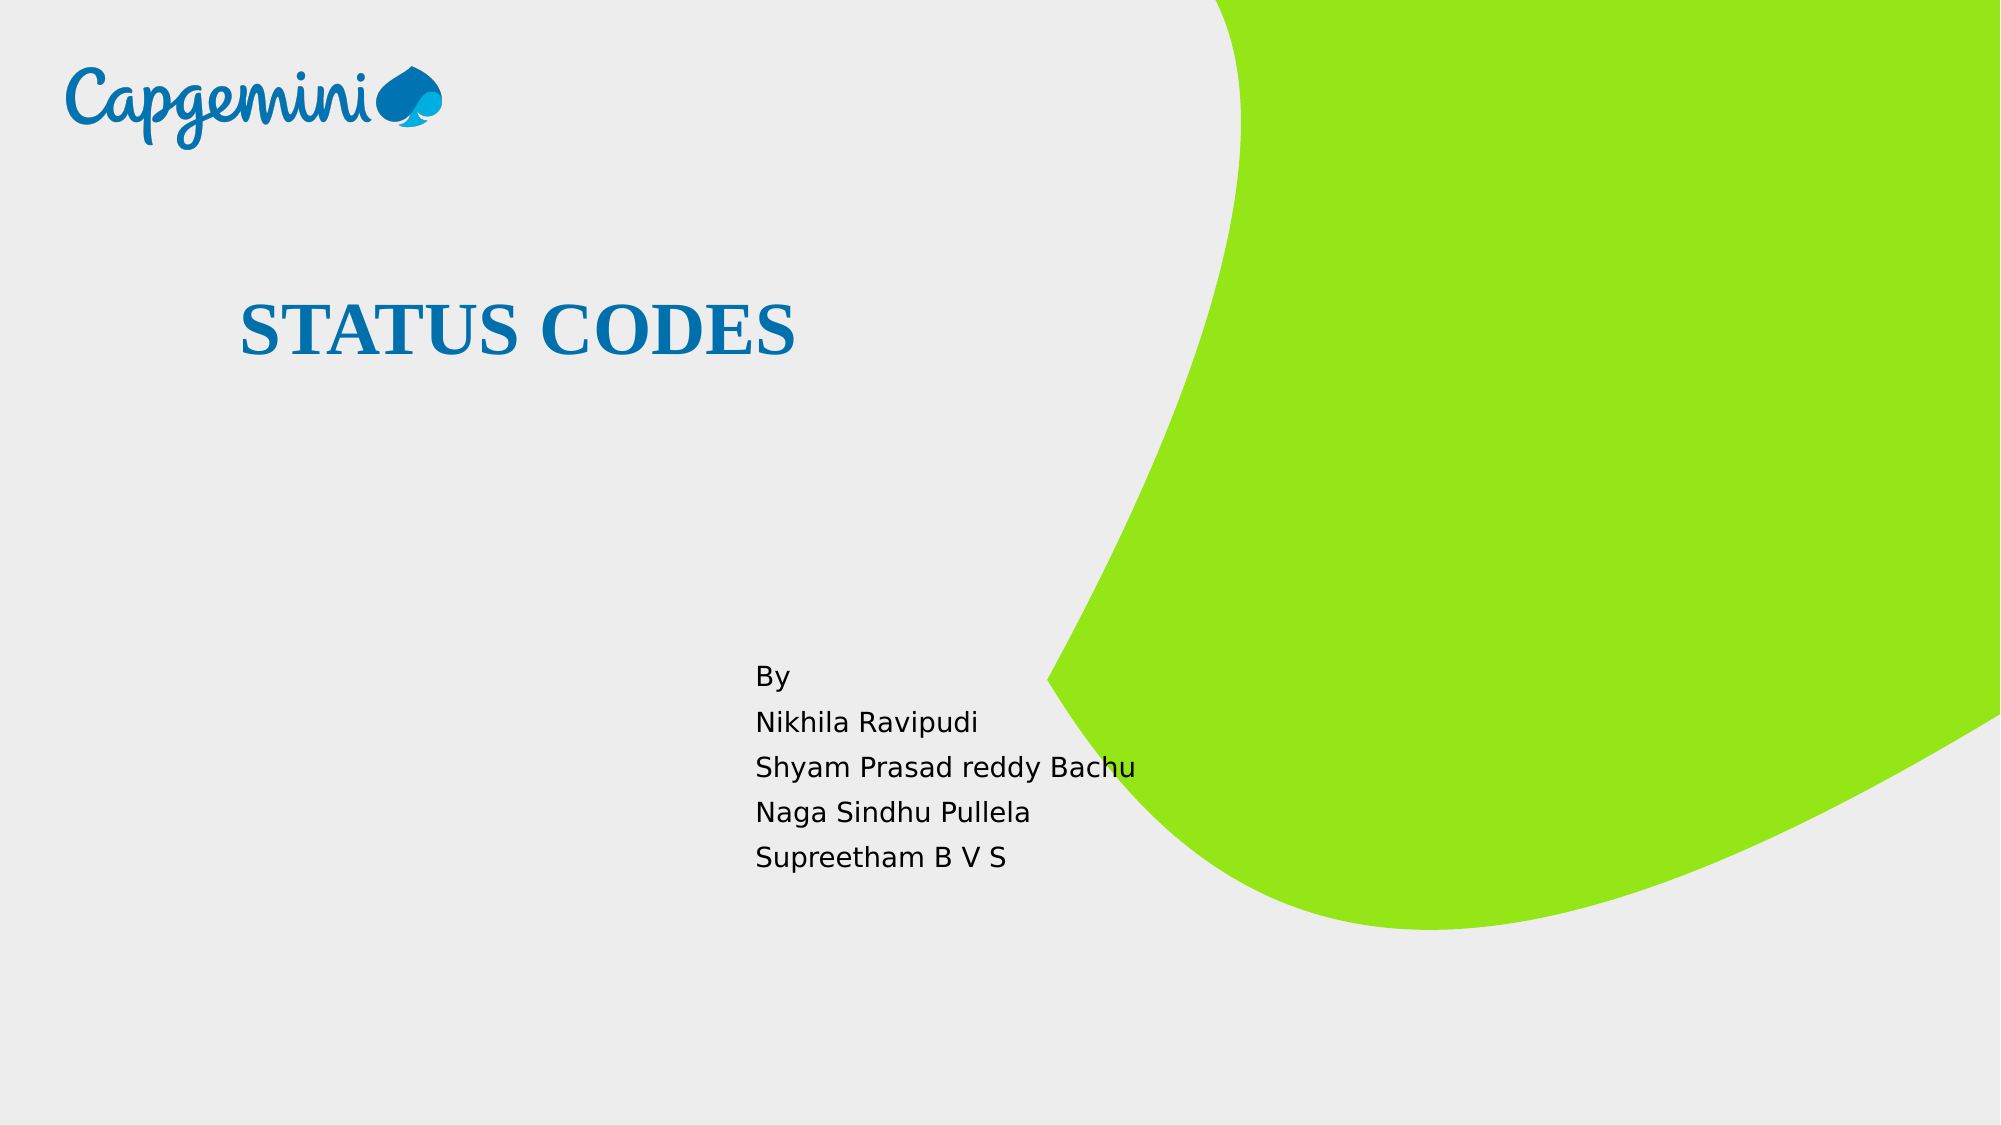

STATUS CODES
By
Nikhila Ravipudi
Shyam Prasad reddy Bachu
Naga Sindhu Pullela
Supreetham B V S